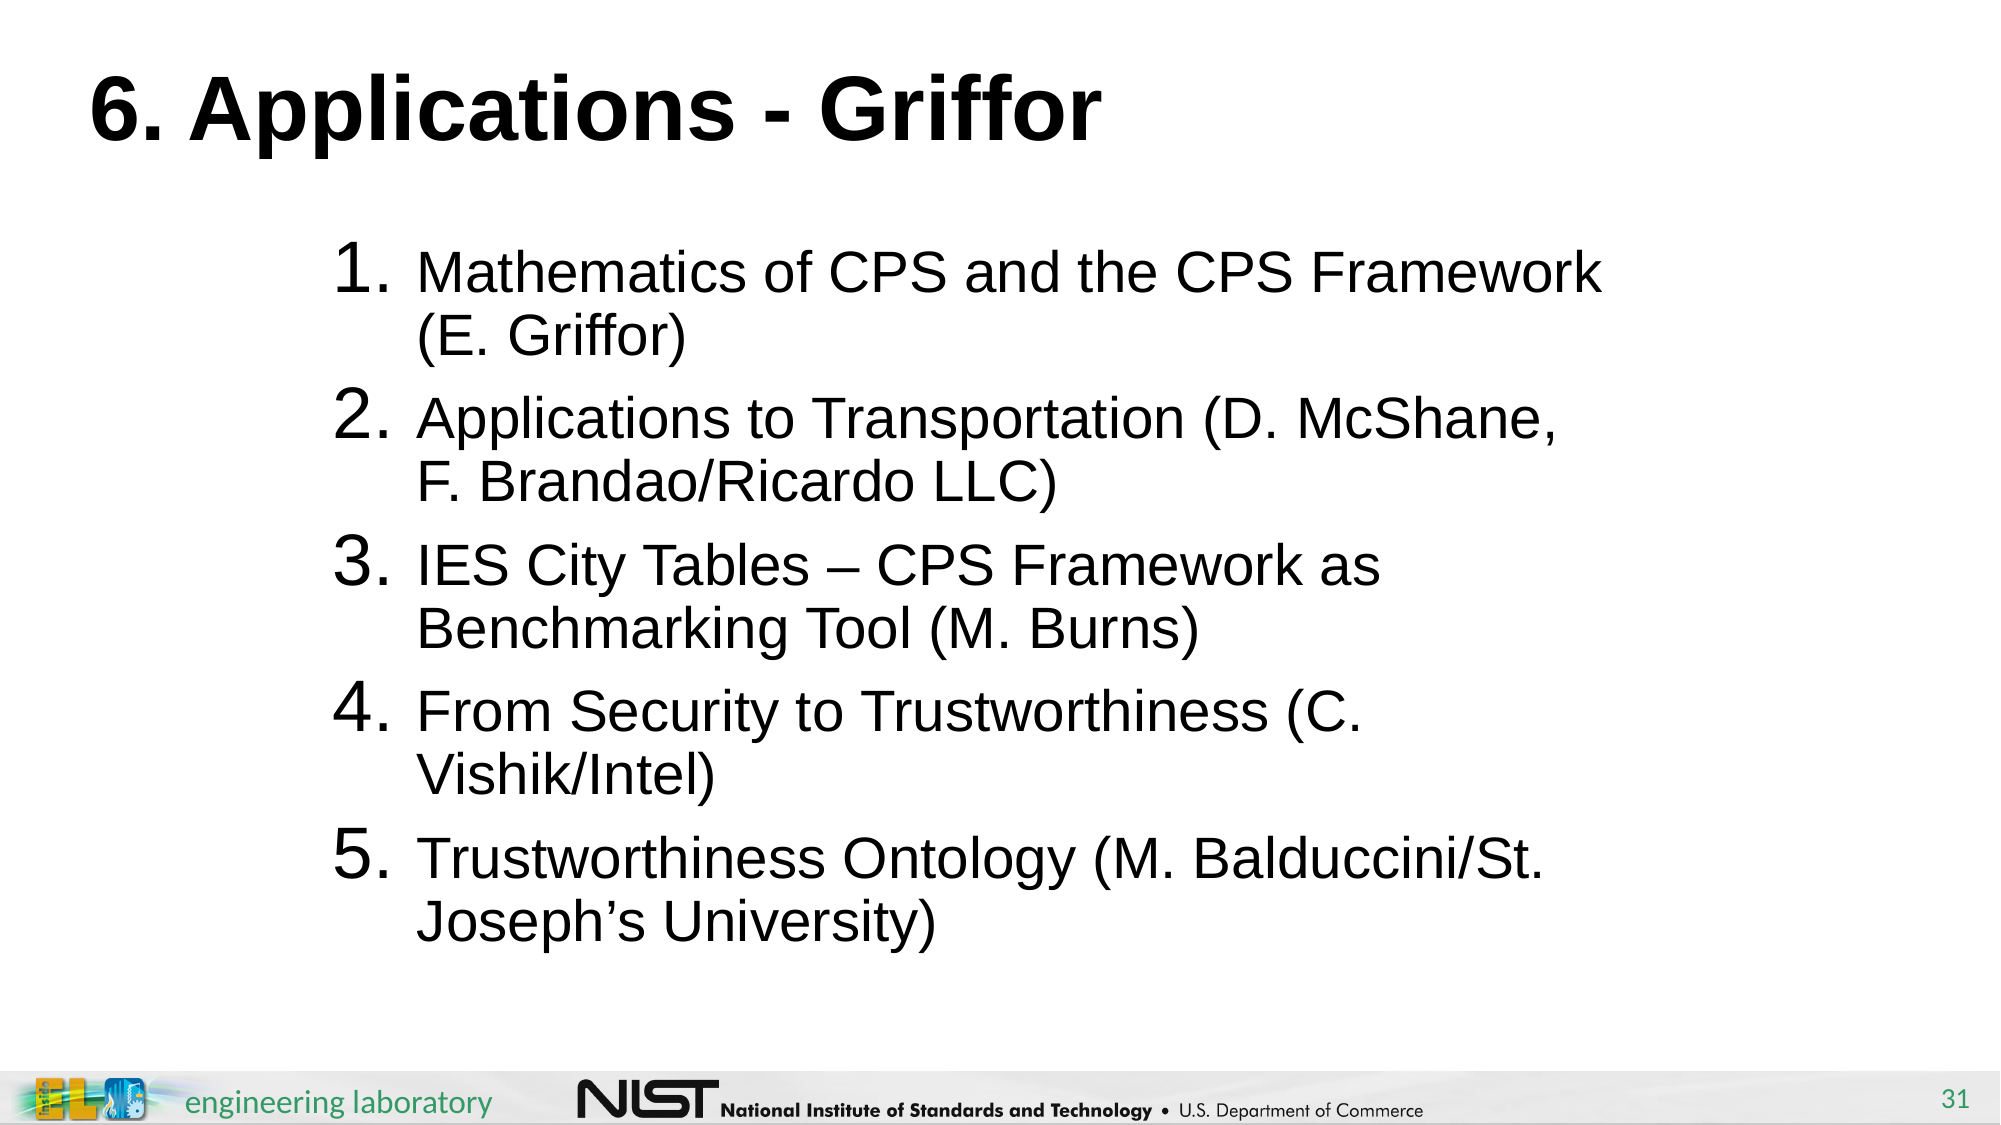

# 6. Applications - Griffor
Mathematics of CPS and the CPS Framework (E. Griffor)
Applications to Transportation (D. McShane, F. Brandao/Ricardo LLC)
IES City Tables – CPS Framework as Benchmarking Tool (M. Burns)
From Security to Trustworthiness (C. Vishik/Intel)
Trustworthiness Ontology (M. Balduccini/St. Joseph’s University)

31